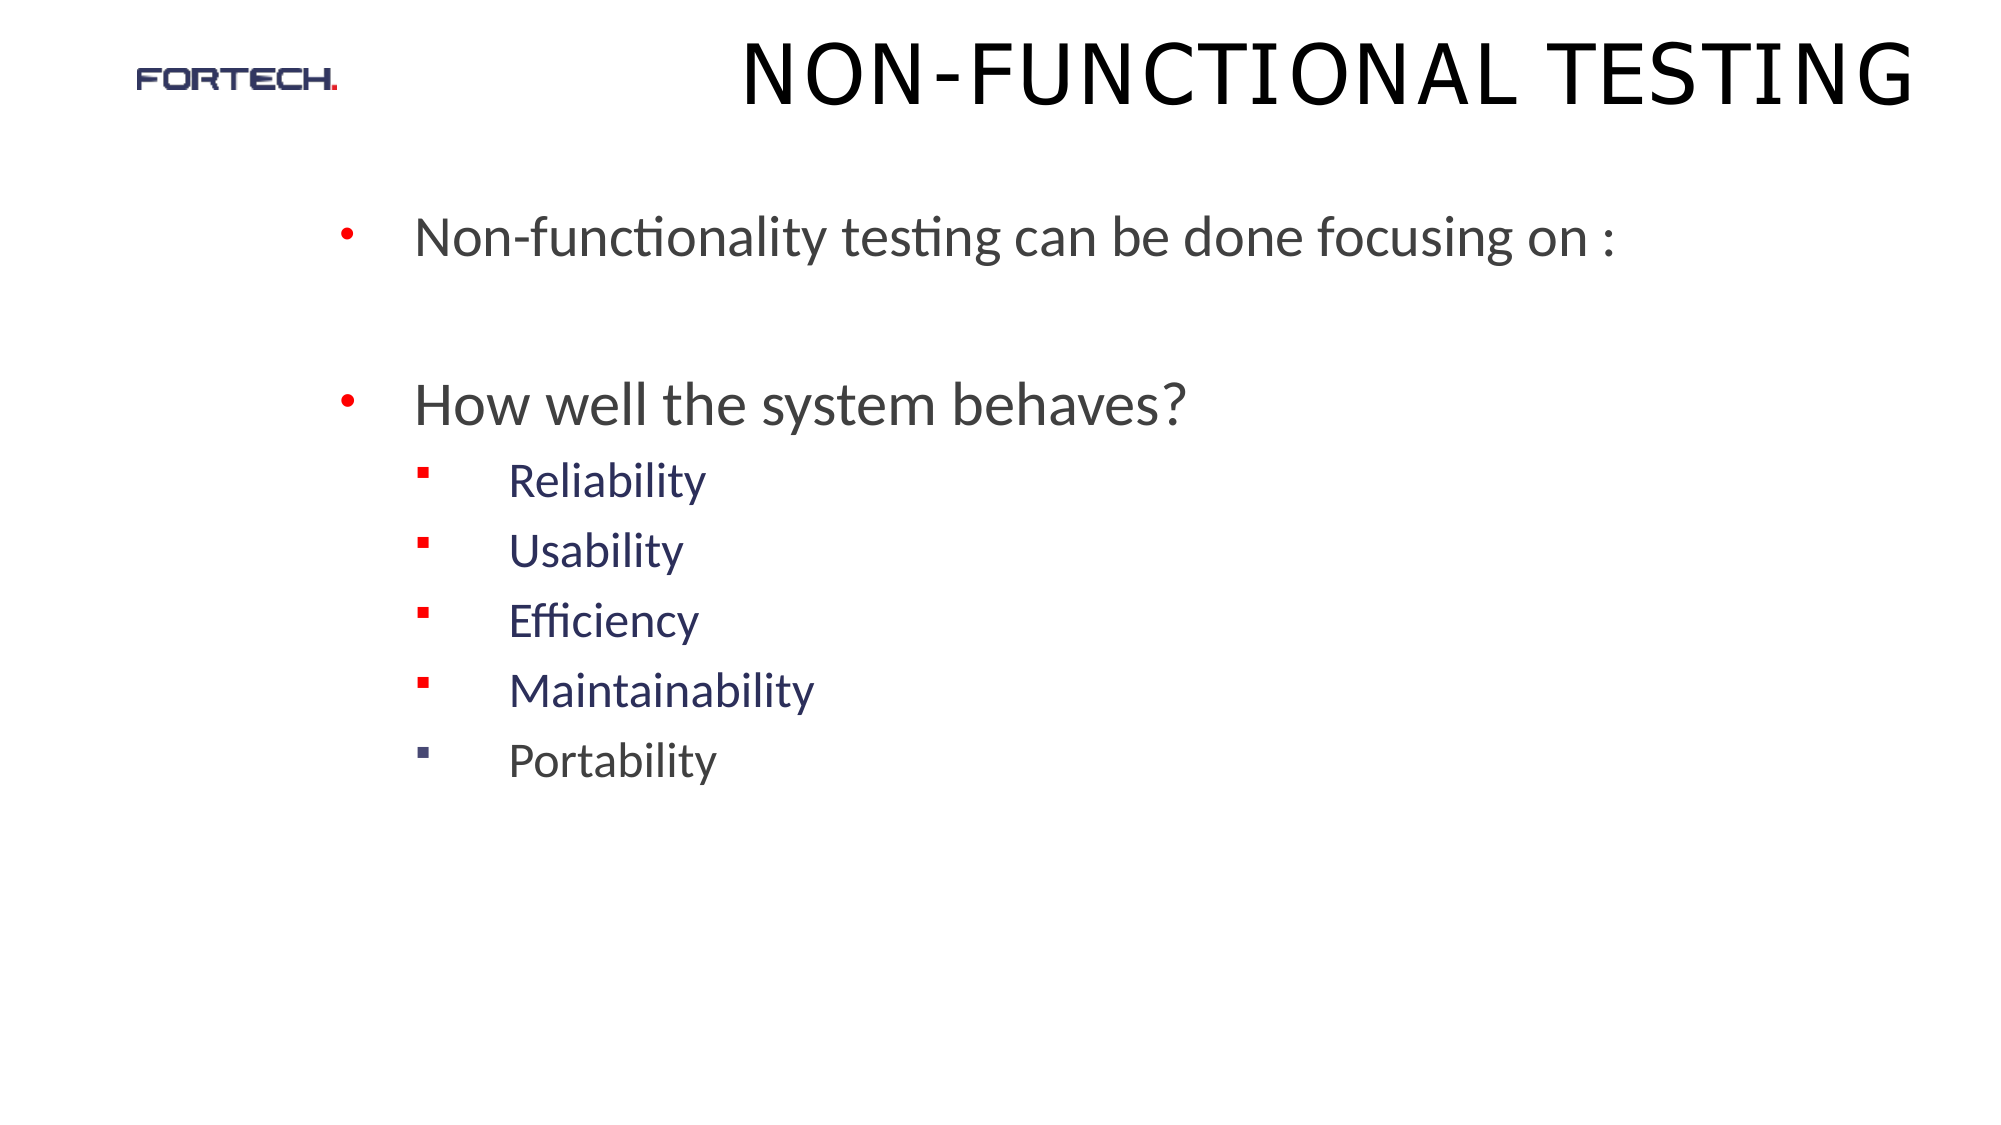

# NON-Functional testing
Non-functionality testing can be done focusing on :

How well the system behaves?
Reliability
Usability
Efficiency
Maintainability
Portability